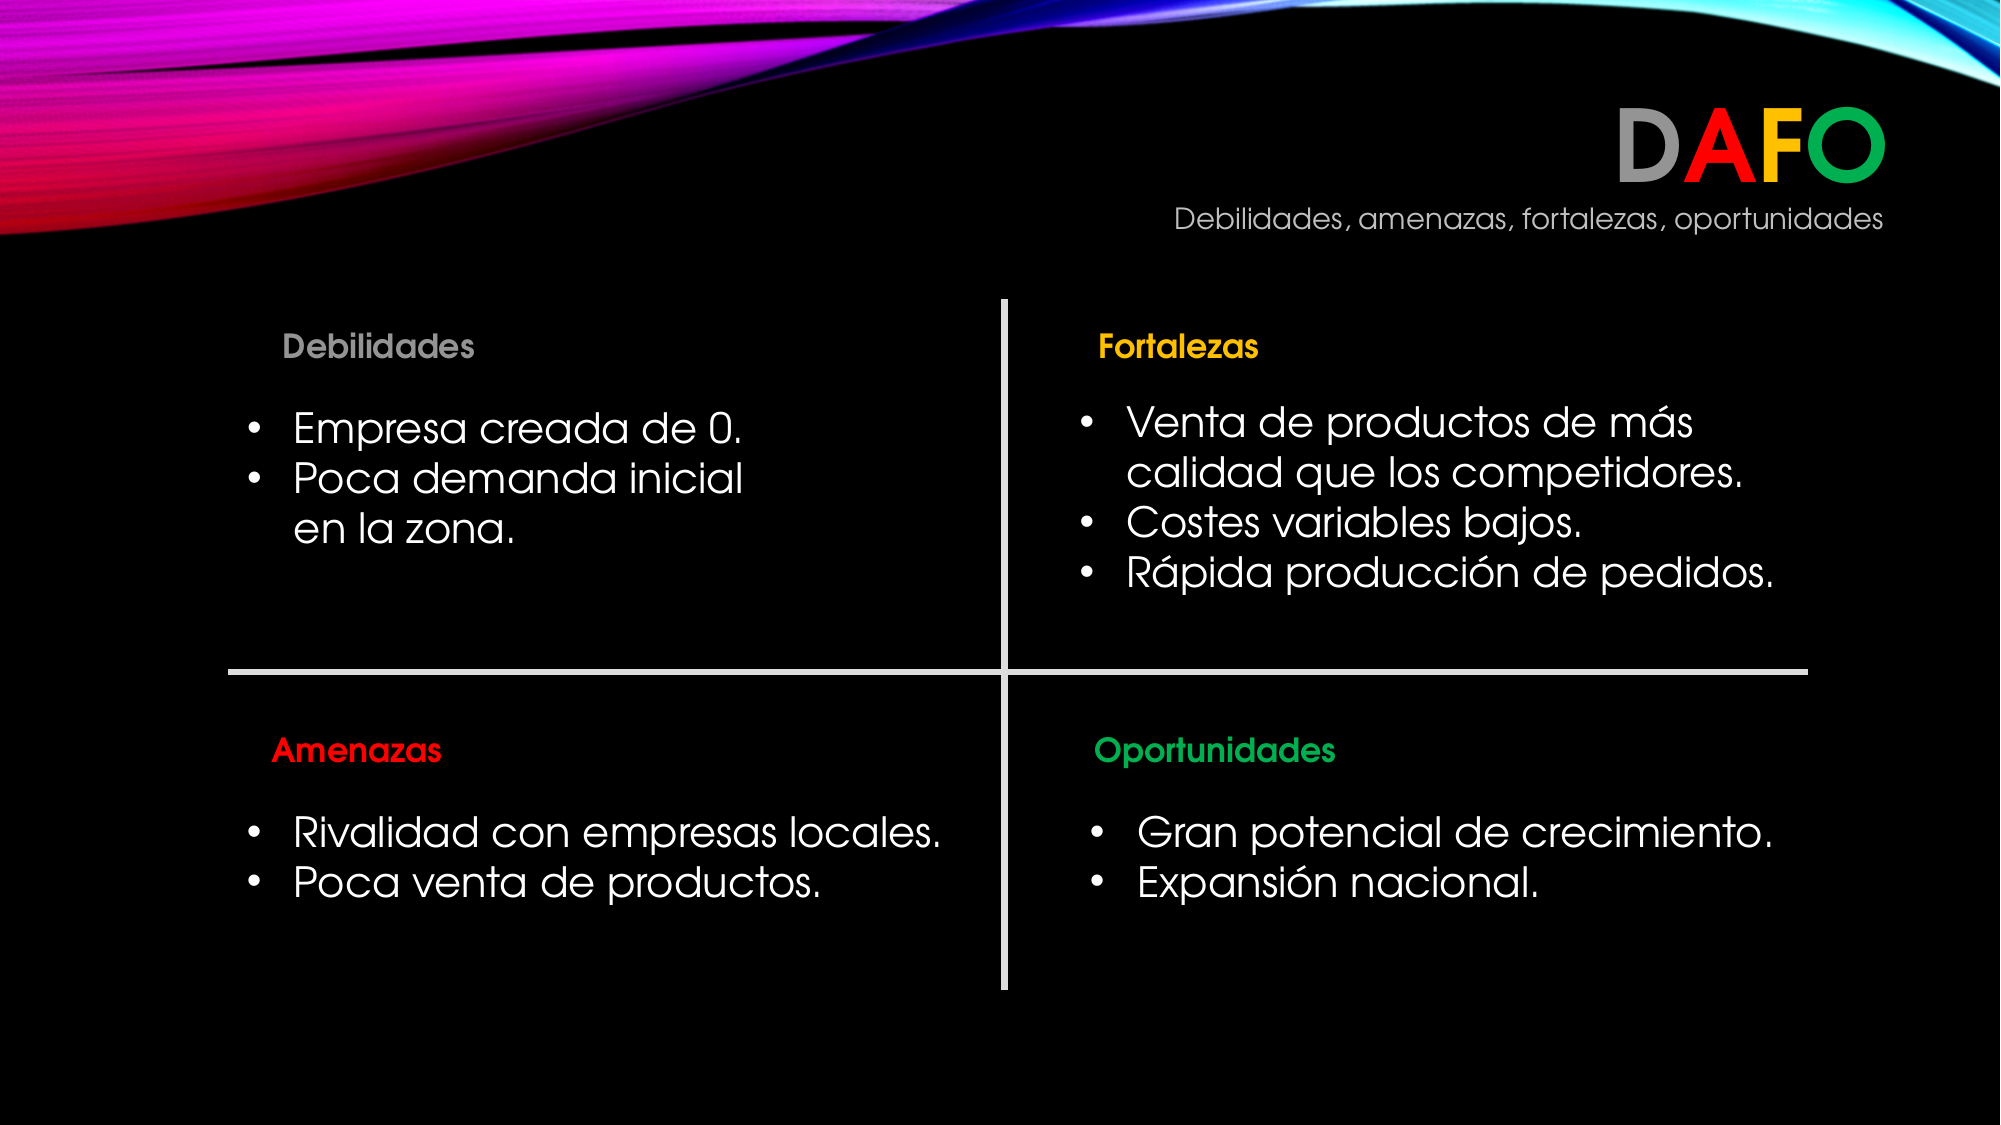

dafo
Debilidades, amenazas, fortalezas, oportunidades
Fortalezas
Debilidades
Venta de productos de más calidad que los competidores.
Costes variables bajos.
Rápida producción de pedidos.
Empresa creada de 0.
Poca demanda inicial
en la zona.
Amenazas
Oportunidades
Rivalidad con empresas locales.
Poca venta de productos.
Gran potencial de crecimiento.
Expansión nacional.